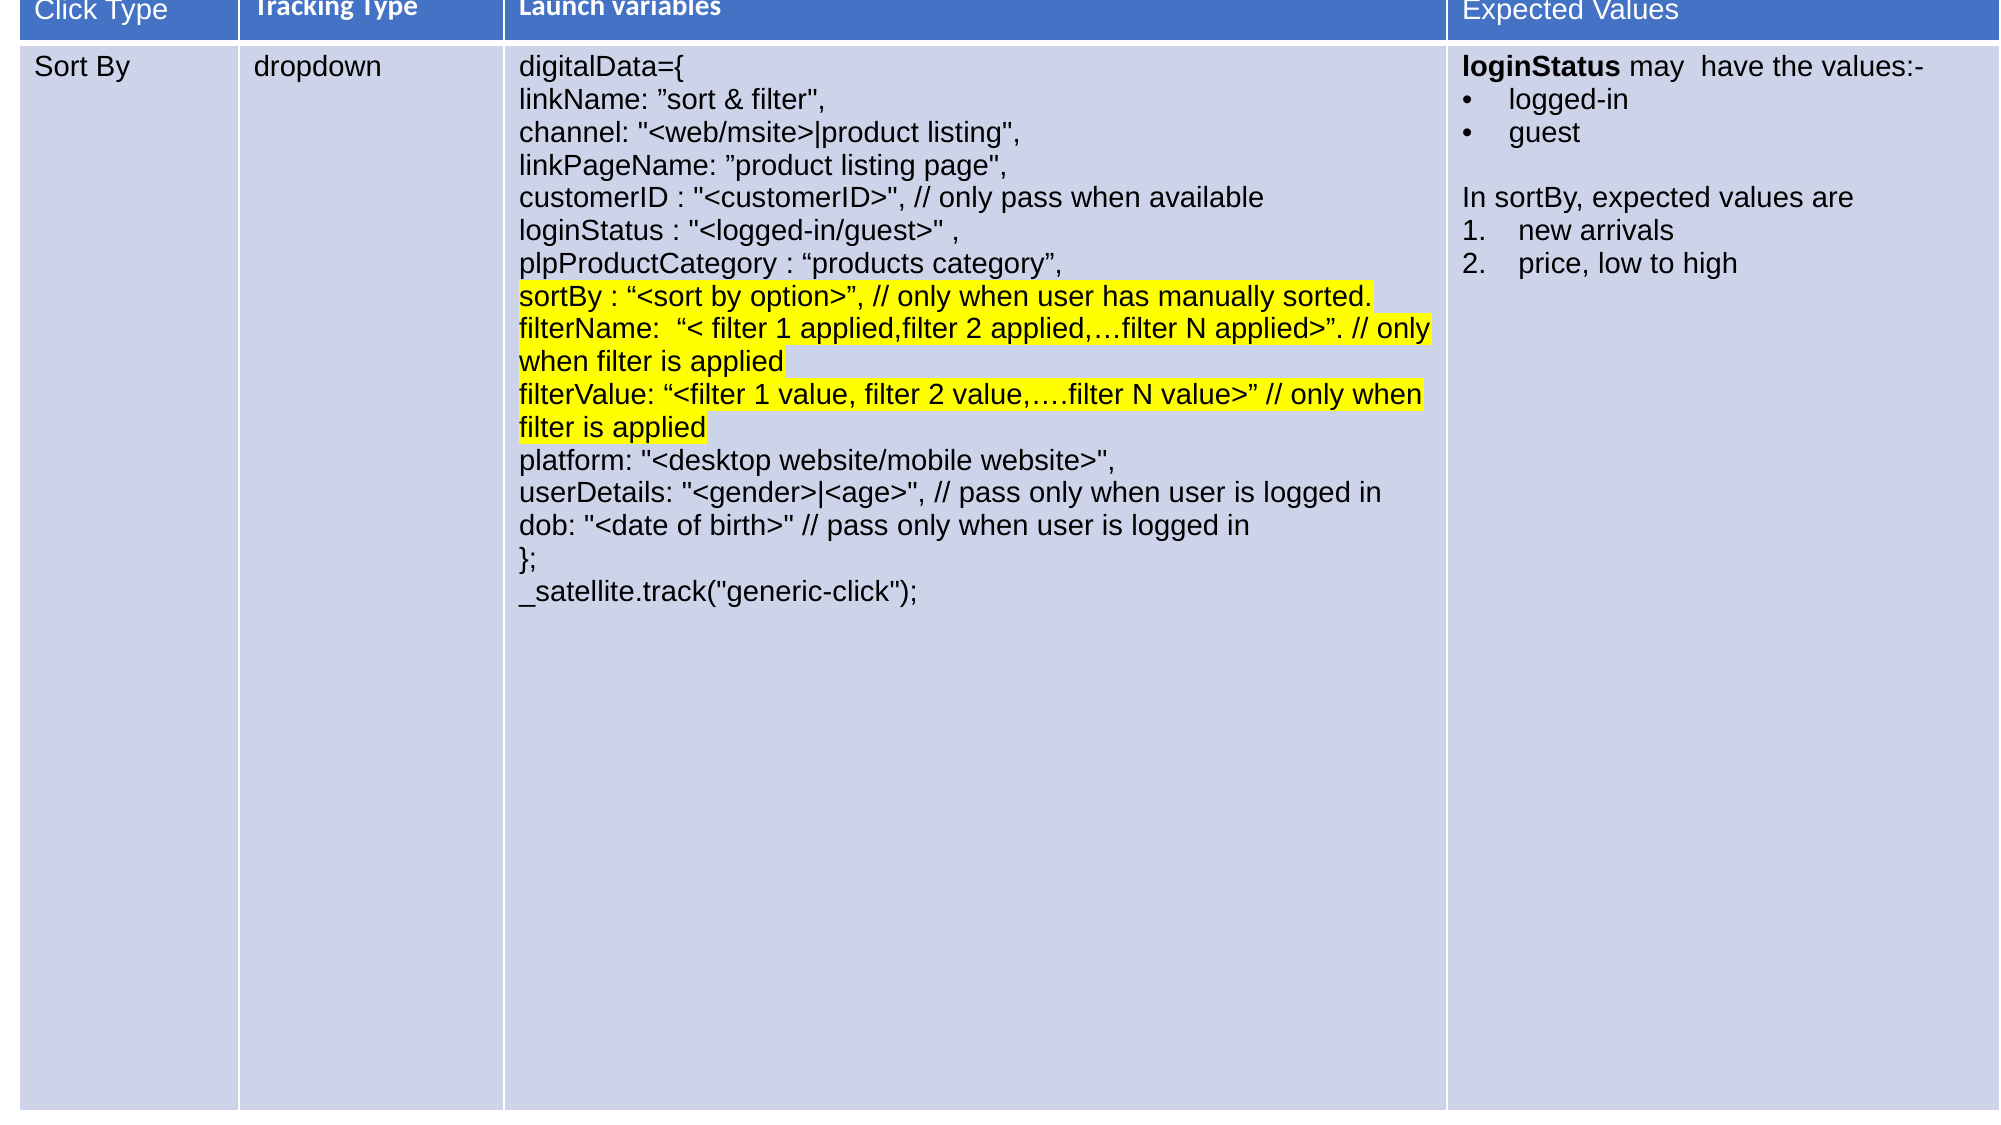

| Click Type | Tracking Type | Launch variables | Expected Values |
| --- | --- | --- | --- |
| Sort By | dropdown | digitalData={ linkName: ”sort & filter", channel: "<web/msite>|product listing", linkPageName: ”product listing page", customerID : "<customerID>", // only pass when available loginStatus : "<logged-in/guest>" , plpProductCategory : “products category”, sortBy : “<sort by option>”, // only when user has manually sorted. filterName: “< filter 1 applied,filter 2 applied,…filter N applied>”. // only when filter is applied filterValue: “<filter 1 value, filter 2 value,….filter N value>” // only when filter is applied platform: "<desktop website/mobile website>", userDetails: "<gender>|<age>", // pass only when user is logged in dob: "<date of birth>" // pass only when user is logged in }; \_satellite.track("generic-click"); | loginStatus may have the values:- logged-in guest In sortBy, expected values are new arrivals price, low to high |